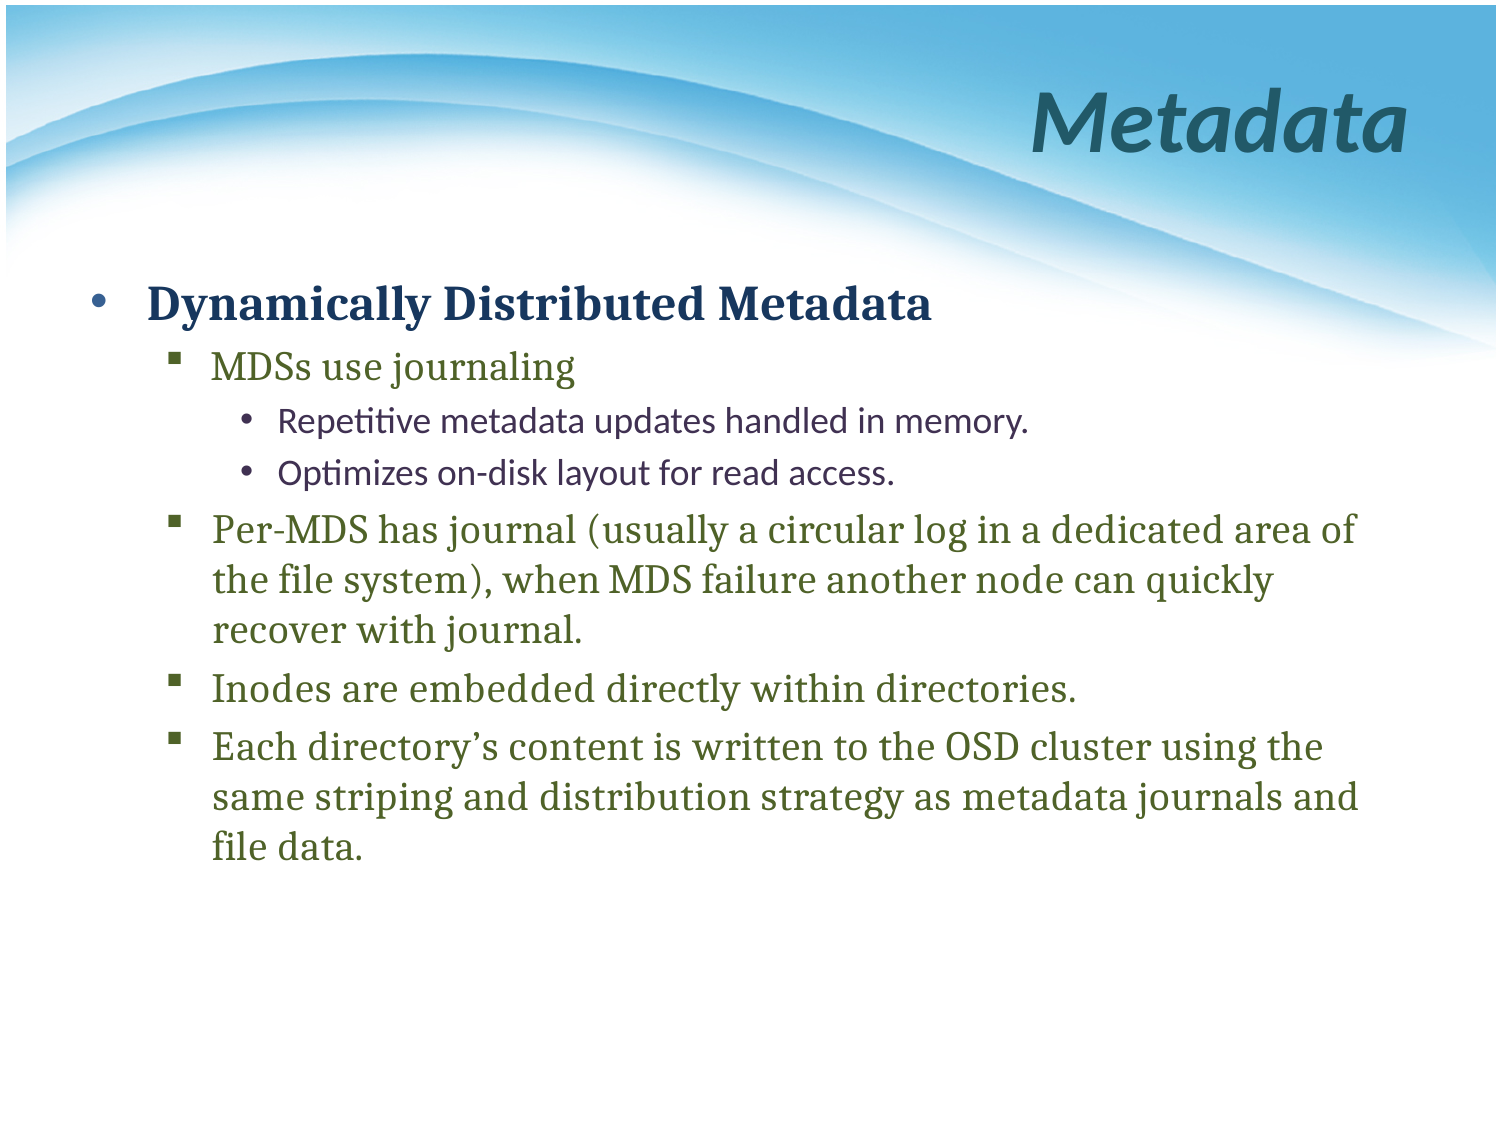

# Metadata
Dynamically Distributed Metadata
MDSs use journaling
Repetitive metadata updates handled in memory.
Optimizes on-disk layout for read access.
Per-MDS has journal (usually a circular log in a dedicated area of the file system), when MDS failure another node can quickly recover with journal.
Inodes are embedded directly within directories.
Each directory’s content is written to the OSD cluster using the same striping and distribution strategy as metadata journals and file data.